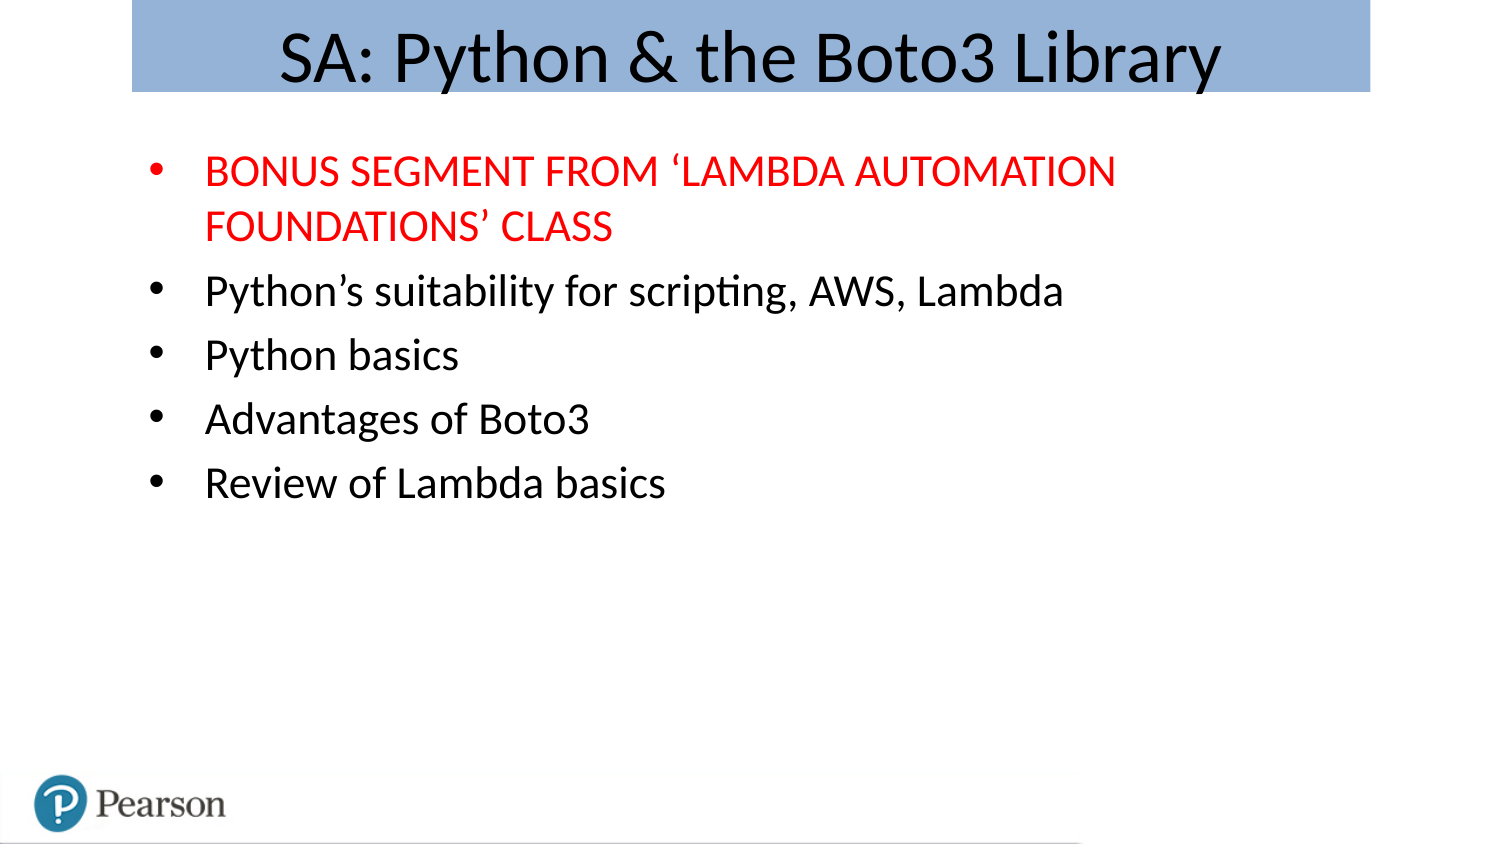

# SA: Python & the Boto3 Library
BONUS SEGMENT FROM ‘LAMBDA AUTOMATION FOUNDATIONS’ CLASS
Python’s suitability for scripting, AWS, Lambda
Python basics
Advantages of Boto3
Review of Lambda basics